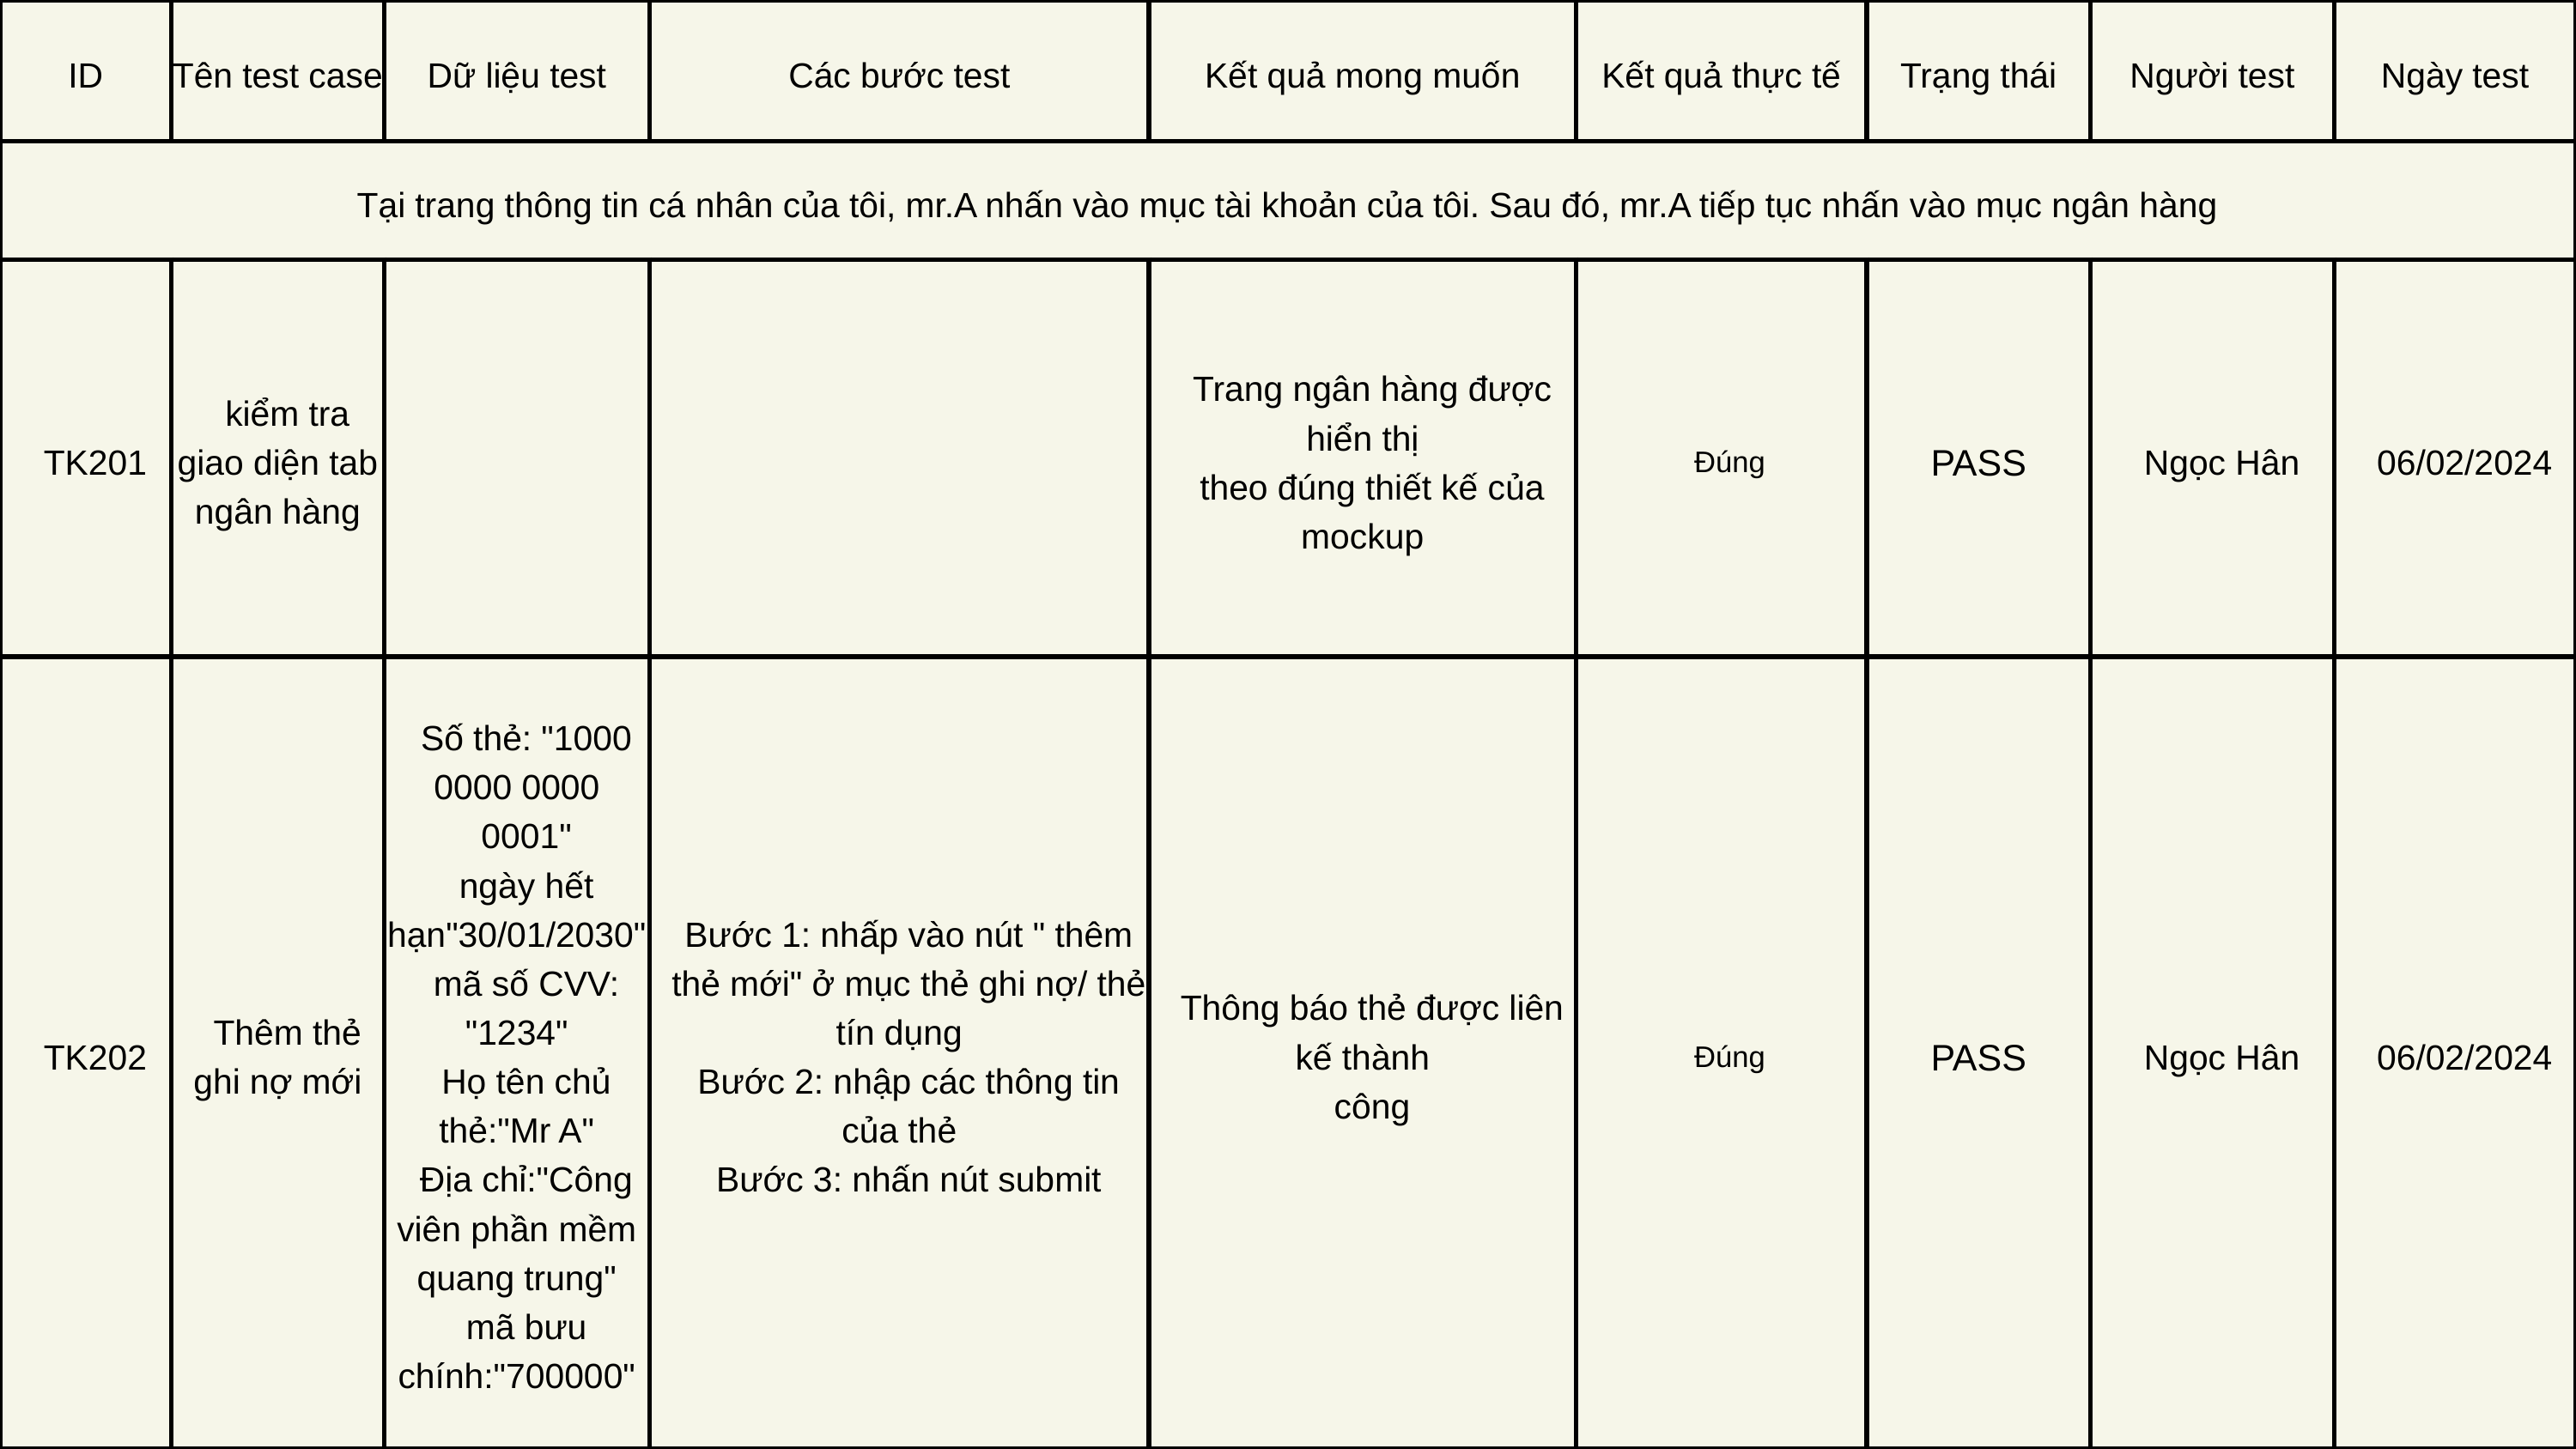

| ID | Tên test case | Dữ liệu test | Các bước test | Kết quả mong muốn | Kết quả thực tế | Trạng thái | Người test | Ngày test |
| --- | --- | --- | --- | --- | --- | --- | --- | --- |
| Tại trang thông tin cá nhân của tôi, mr.A nhấn vào mục tài khoản của tôi. Sau đó, mr.A tiếp tục nhấn vào mục ngân hàng | Tại trang thông tin cá nhân của tôi, mr.A nhấn vào mục tài khoản của tôi. Sau đó, mr.A tiếp tục nhấn vào mục ngân hàng | Tại trang thông tin cá nhân của tôi, mr.A nhấn vào mục tài khoản của tôi. Sau đó, mr.A tiếp tục nhấn vào mục ngân hàng | Tại trang thông tin cá nhân của tôi, mr.A nhấn vào mục tài khoản của tôi. Sau đó, mr.A tiếp tục nhấn vào mục ngân hàng | Tại trang thông tin cá nhân của tôi, mr.A nhấn vào mục tài khoản của tôi. Sau đó, mr.A tiếp tục nhấn vào mục ngân hàng | Tại trang thông tin cá nhân của tôi, mr.A nhấn vào mục tài khoản của tôi. Sau đó, mr.A tiếp tục nhấn vào mục ngân hàng | Tại trang thông tin cá nhân của tôi, mr.A nhấn vào mục tài khoản của tôi. Sau đó, mr.A tiếp tục nhấn vào mục ngân hàng | Tại trang thông tin cá nhân của tôi, mr.A nhấn vào mục tài khoản của tôi. Sau đó, mr.A tiếp tục nhấn vào mục ngân hàng | Tại trang thông tin cá nhân của tôi, mr.A nhấn vào mục tài khoản của tôi. Sau đó, mr.A tiếp tục nhấn vào mục ngân hàng |
| TK201 | kiểm tra giao diện tab ngân hàng |  |  | Trang ngân hàng được hiển thị theo đúng thiết kế của mockup | Đúng | PASS | Ngọc Hân | 06/02/2024 |
| TK202 | Thêm thẻ ghi nợ mới | Số thẻ: "1000 0000 0000 0001" ngày hết hạn"30/01/2030" mã số CVV: "1234" Họ tên chủ thẻ:"Mr A" Địa chỉ:"Công viên phần mềm quang trung" mã bưu chính:"700000" | Bước 1: nhấp vào nút " thêm thẻ mới" ở mục thẻ ghi nợ/ thẻ tín dụng Bước 2: nhập các thông tin của thẻ Bước 3: nhấn nút submit | Thông báo thẻ được liên kế thành công | Đúng | PASS | Ngọc Hân | 06/02/2024 |